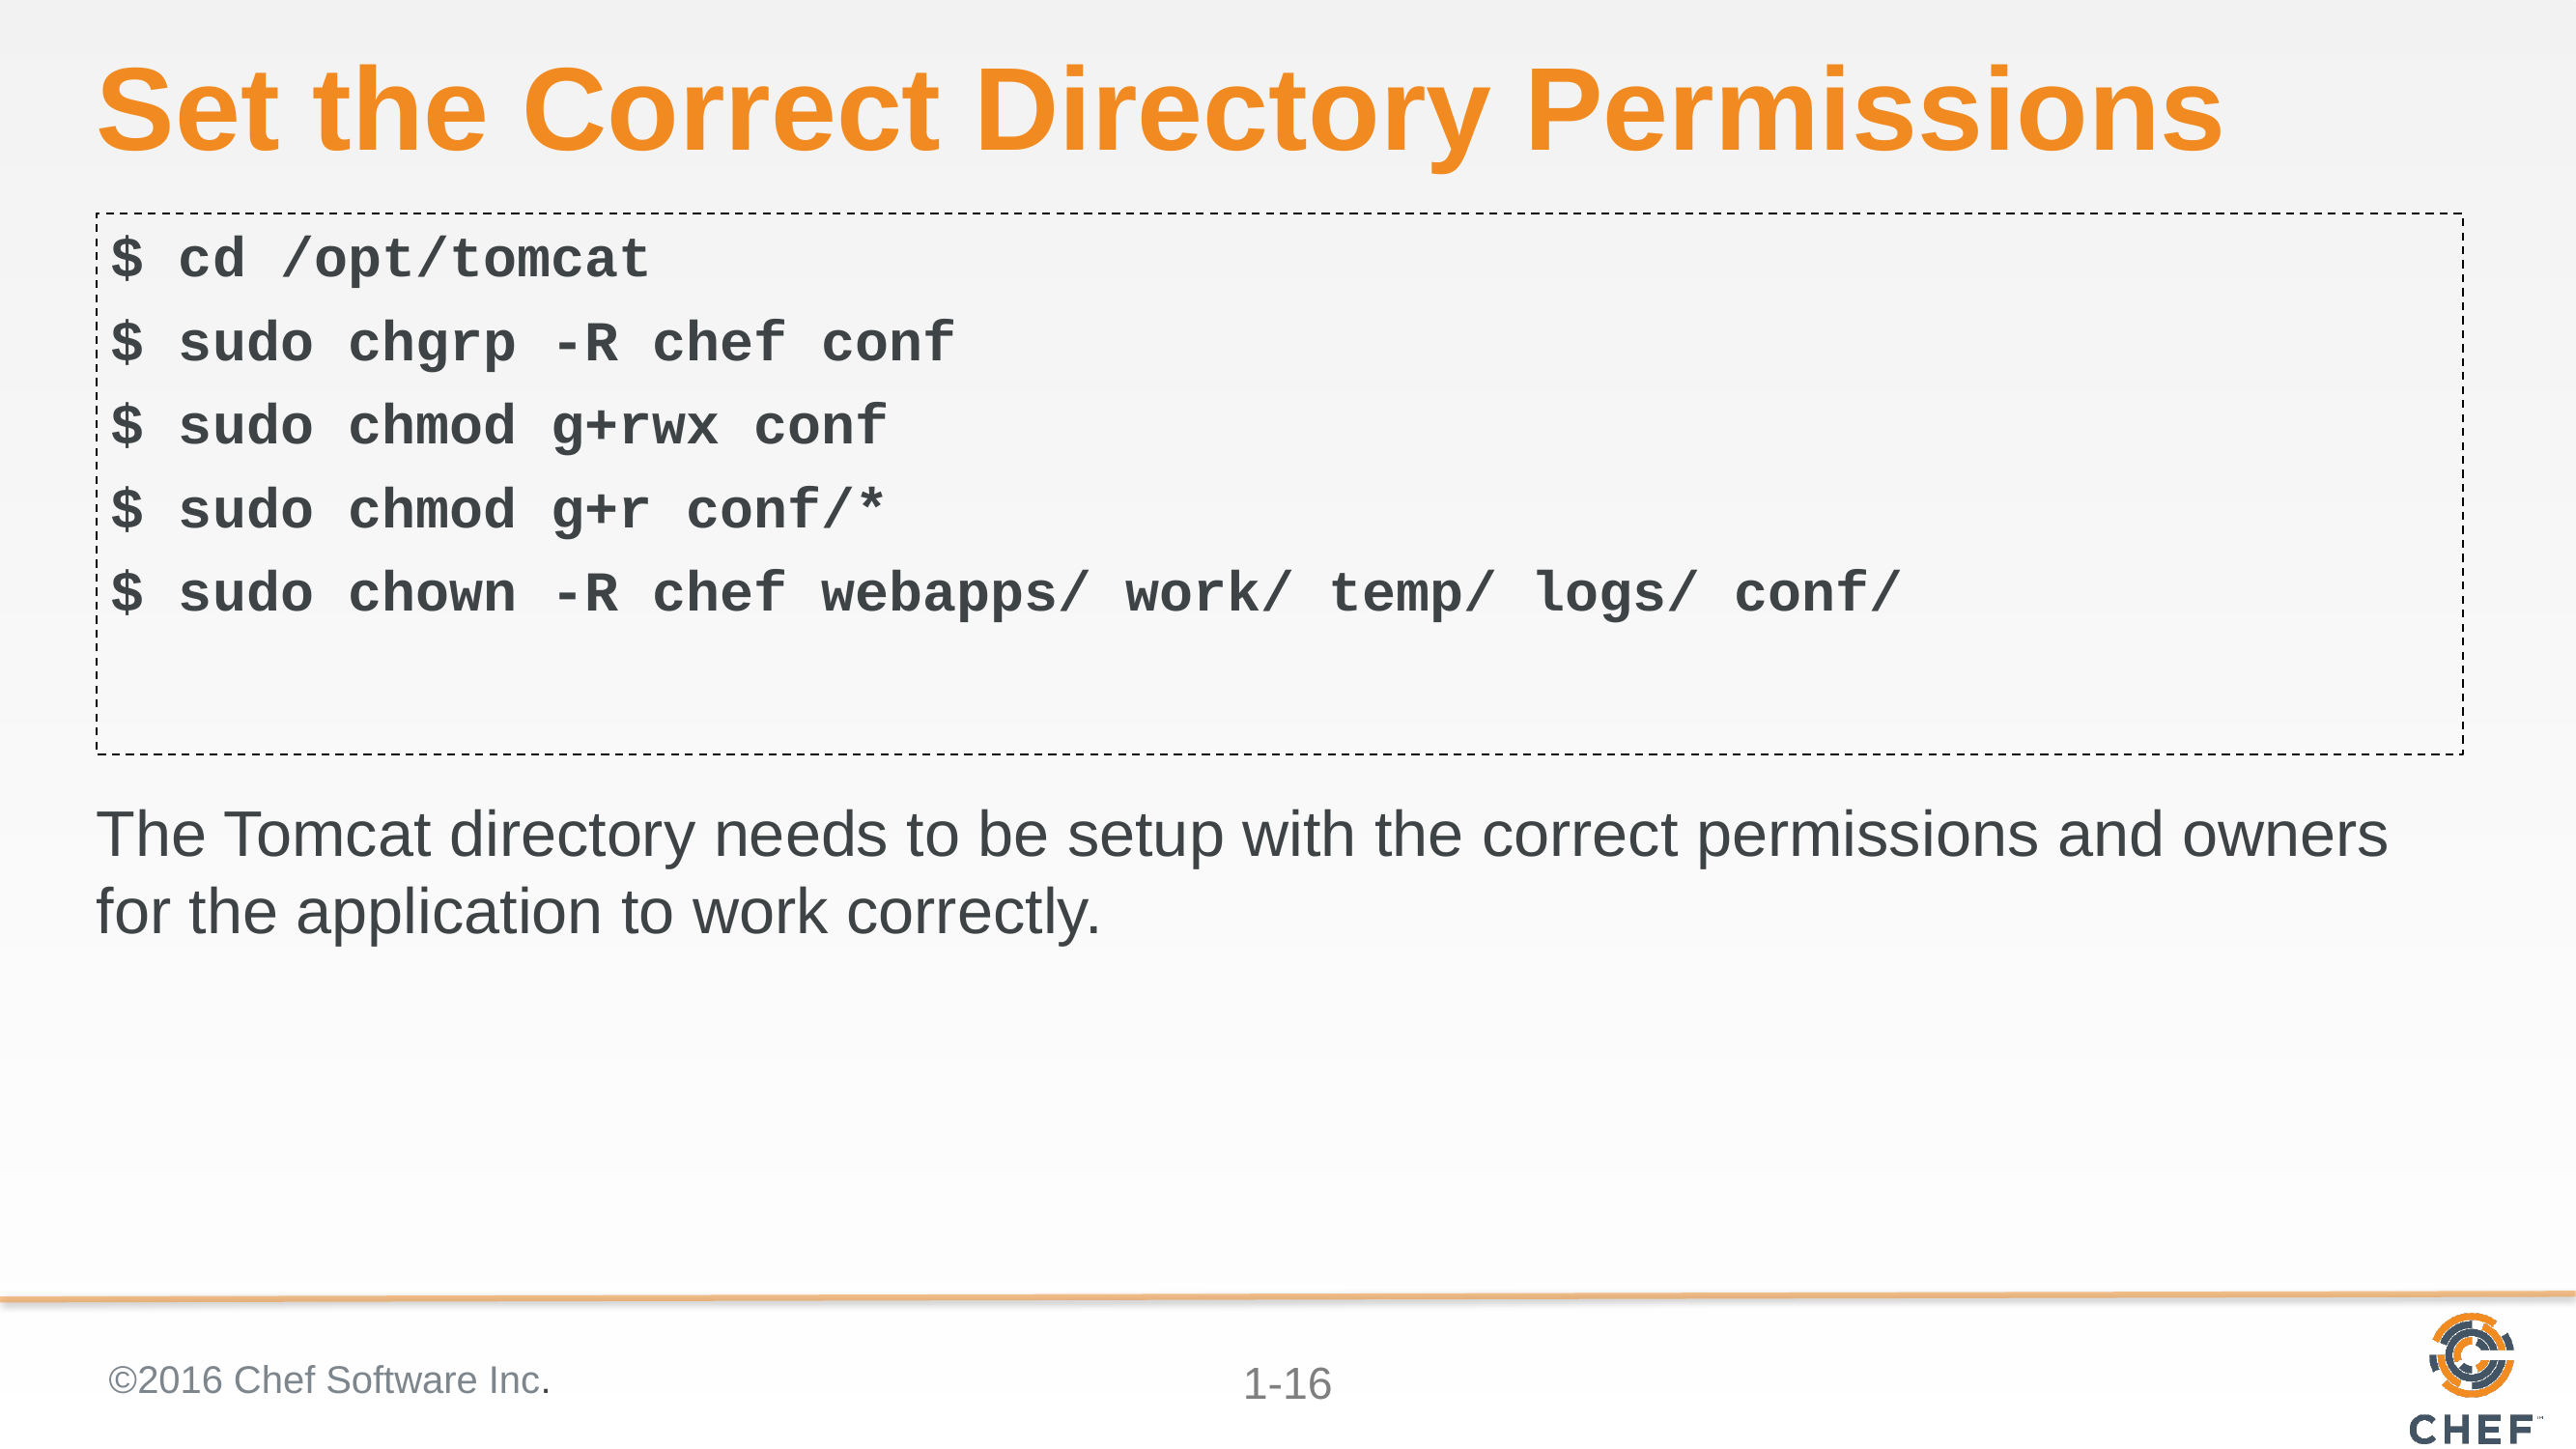

# Set the Correct Directory Permissions
$ cd /opt/tomcat
$ sudo chgrp -R chef conf
$ sudo chmod g+rwx conf
$ sudo chmod g+r conf/*
$ sudo chown -R chef webapps/ work/ temp/ logs/ conf/
The Tomcat directory needs to be setup with the correct permissions and owners for the application to work correctly.